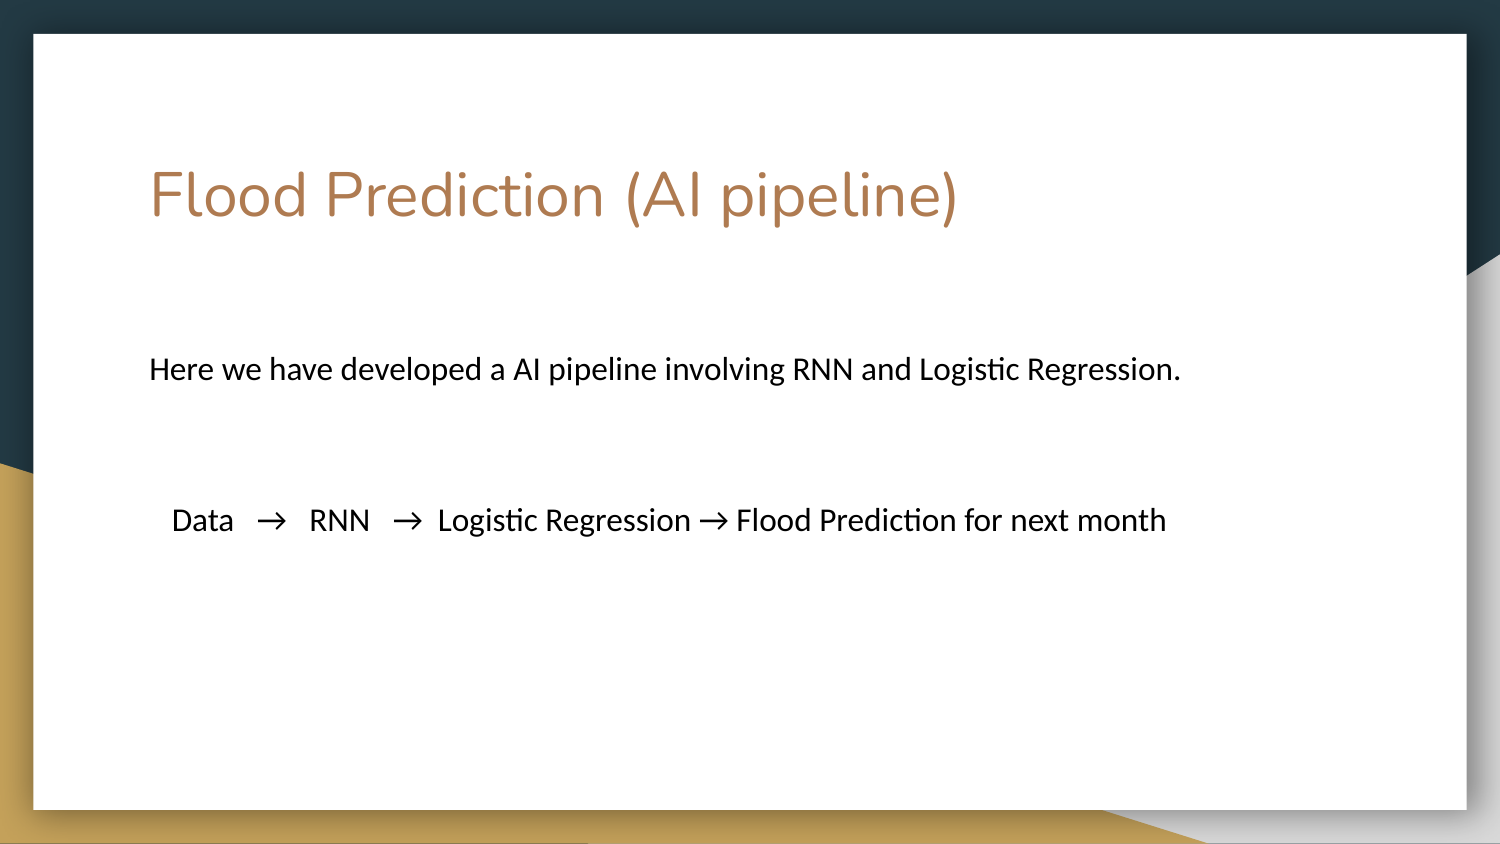

# Flood Prediction (AI pipeline)
Here we have developed a AI pipeline involving RNN and Logistic Regression.
Data   →   RNN   →  Logistic Regression → Flood Prediction for next month